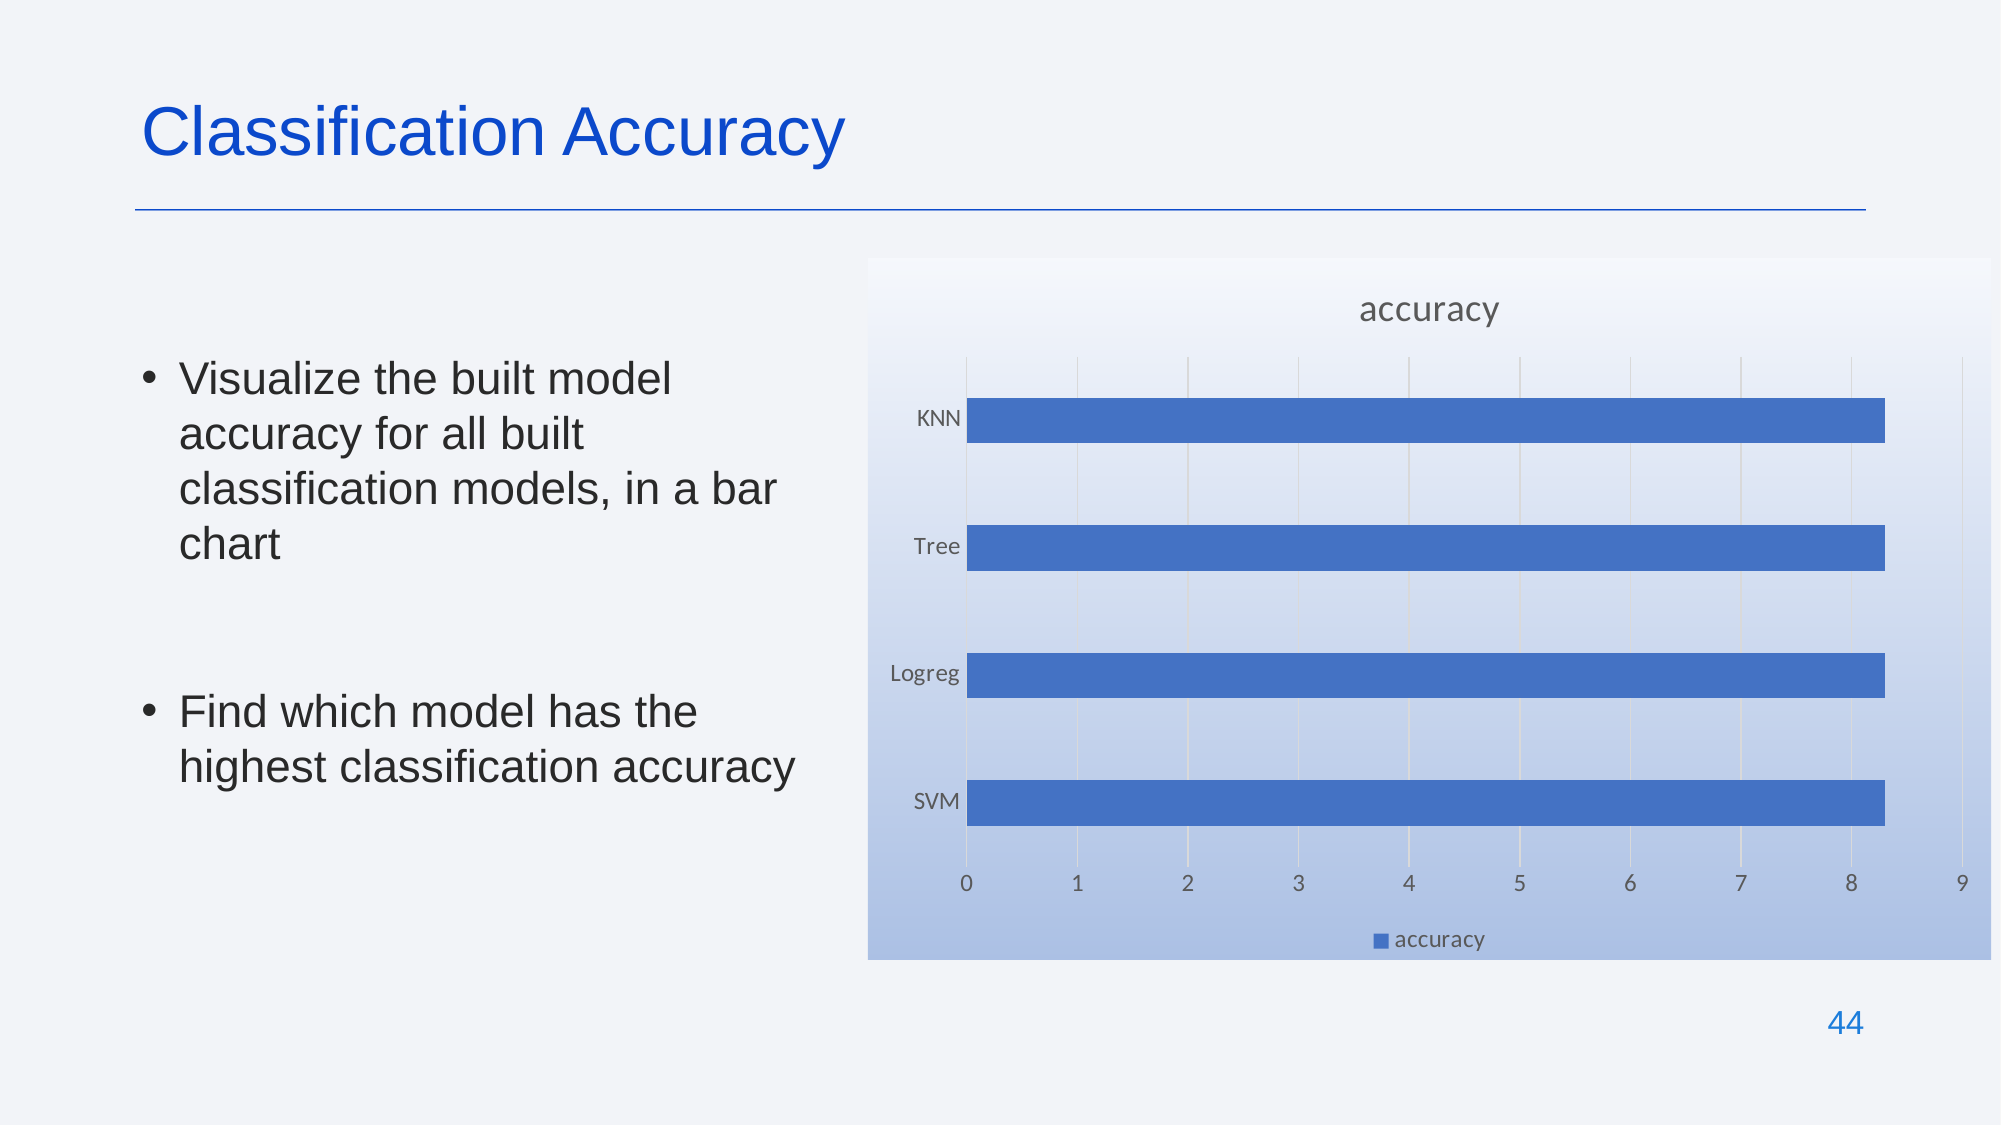

Classification Accuracy

### Chart:

| Category | accuracy |
|---|---|
| SVM | 8.3 |
| Logreg | 8.3 |
| Tree | 8.3 |
| KNN | 8.3 |
Visualize the built model accuracy for all built classification models, in a bar chart

Find which model has the highest classification accuracy
44